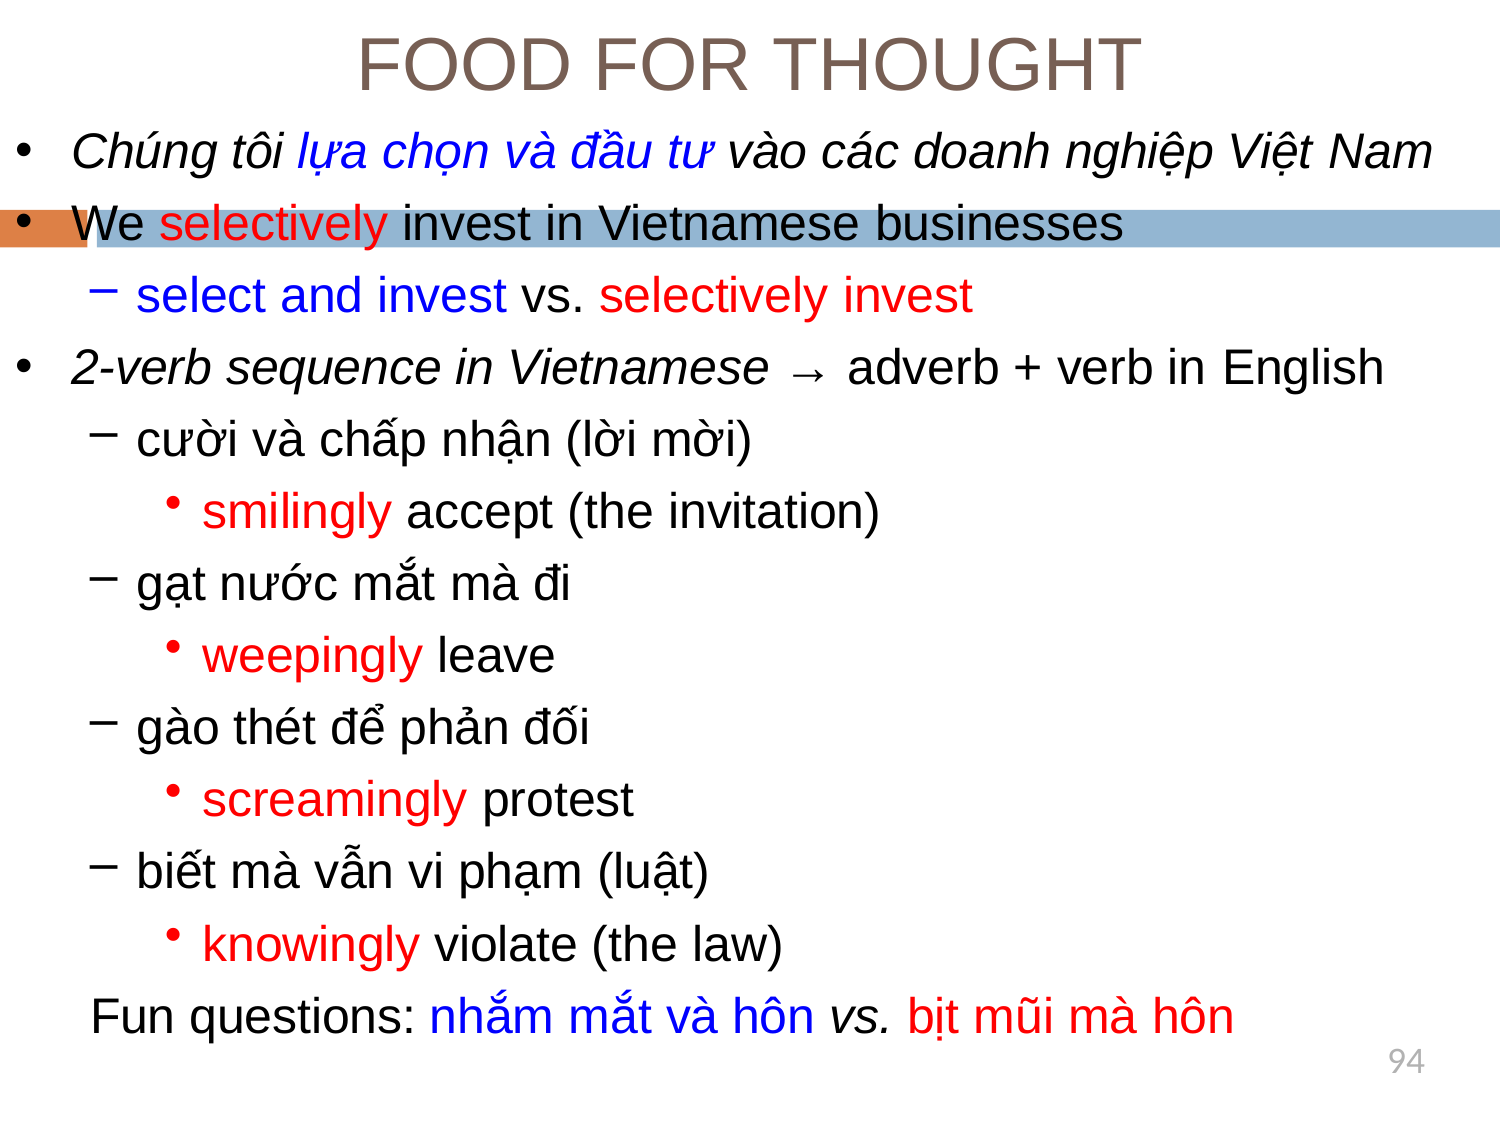

# FOOD FOR THOUGHT
Chúng tôi lựa chọn và đầu tư vào các doanh nghiệp Việt Nam
We selectively invest in Vietnamese businesses
select and invest vs. selectively invest
2-verb sequence in Vietnamese → adverb + verb in English
cười và chấp nhận (lời mời)
smilingly accept (the invitation)
gạt nước mắt mà đi
weepingly leave
gào thét để phản đối
screamingly protest
biết mà vẫn vi phạm (luật)
knowingly violate (the law)
Fun questions: nhắm mắt và hôn vs. bịt mũi mà hôn
94